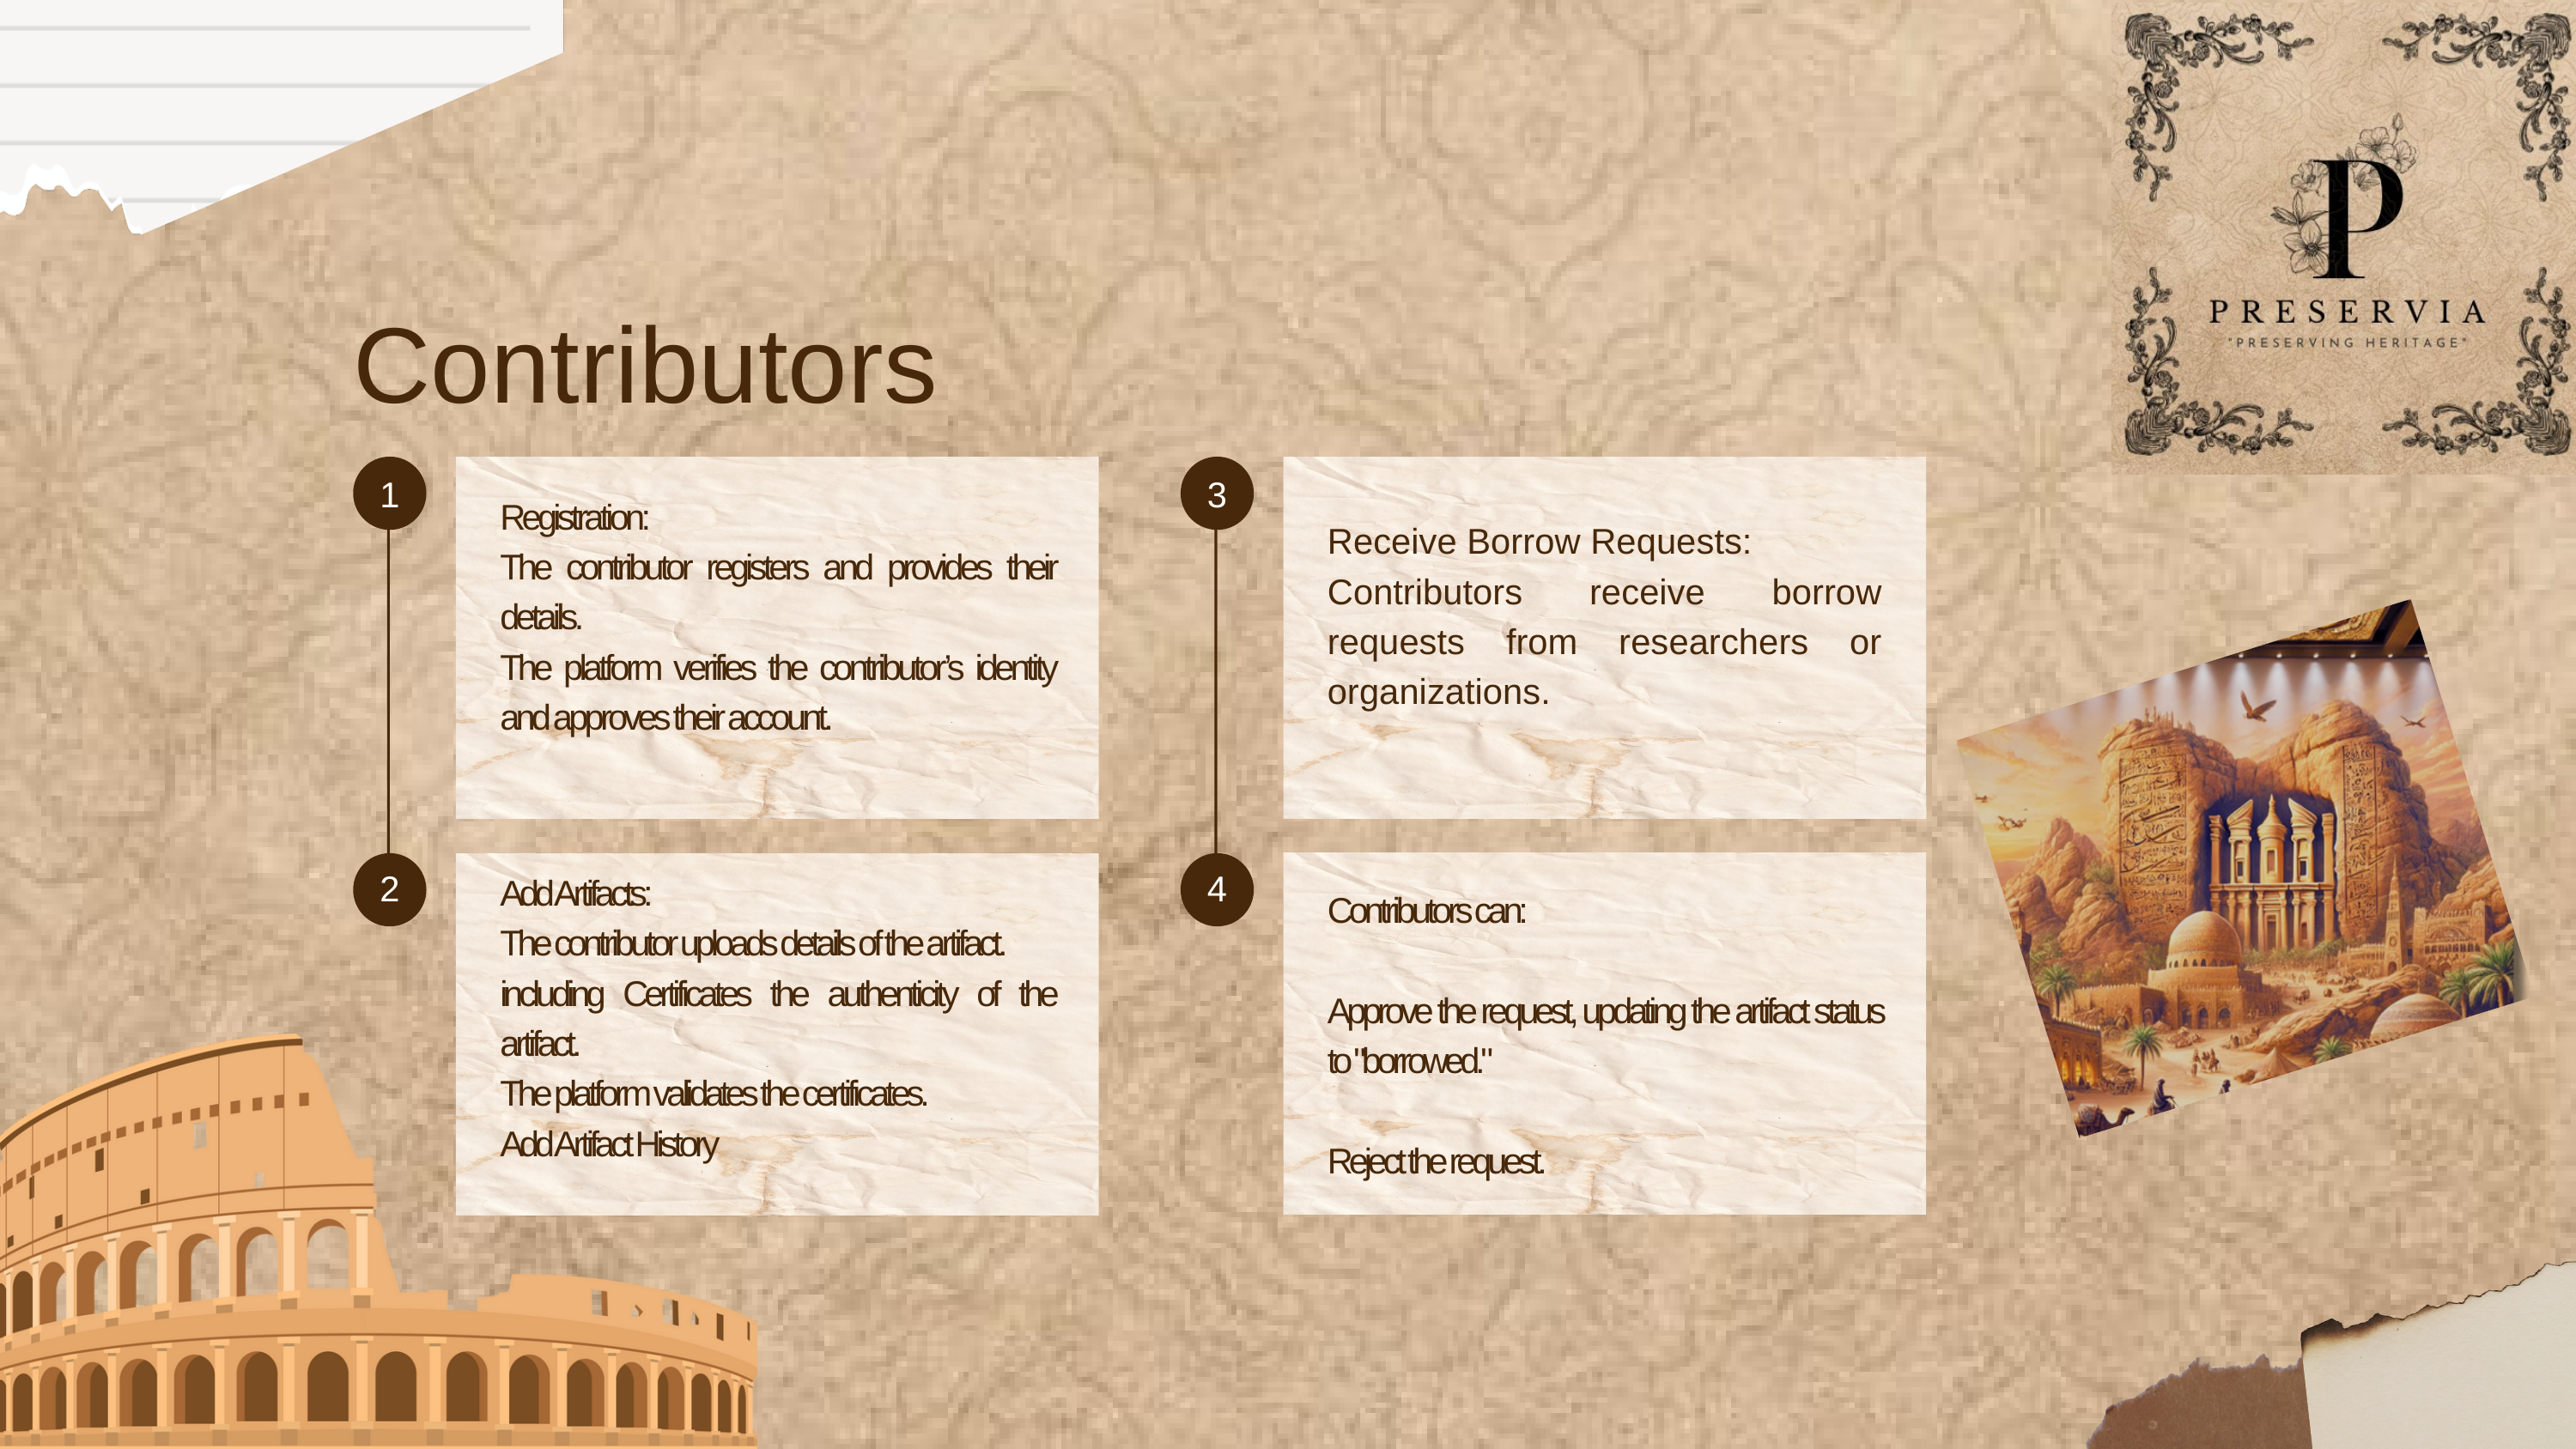

Contributors

1
3
Registration:
The contributor registers and provides their details.
The platform verifies the contributor’s identity and approves their account.
Receive Borrow Requests:
Contributors receive borrow requests from researchers or organizations.

2
4
Add Artifacts:
The contributor uploads details of the artifact.
including Certificates the authenticity of the artifact.
The platform validates the certificates.
Add Artifact History
Contributors can:

Approve the request, updating the artifact status to "borrowed."

Reject the request.